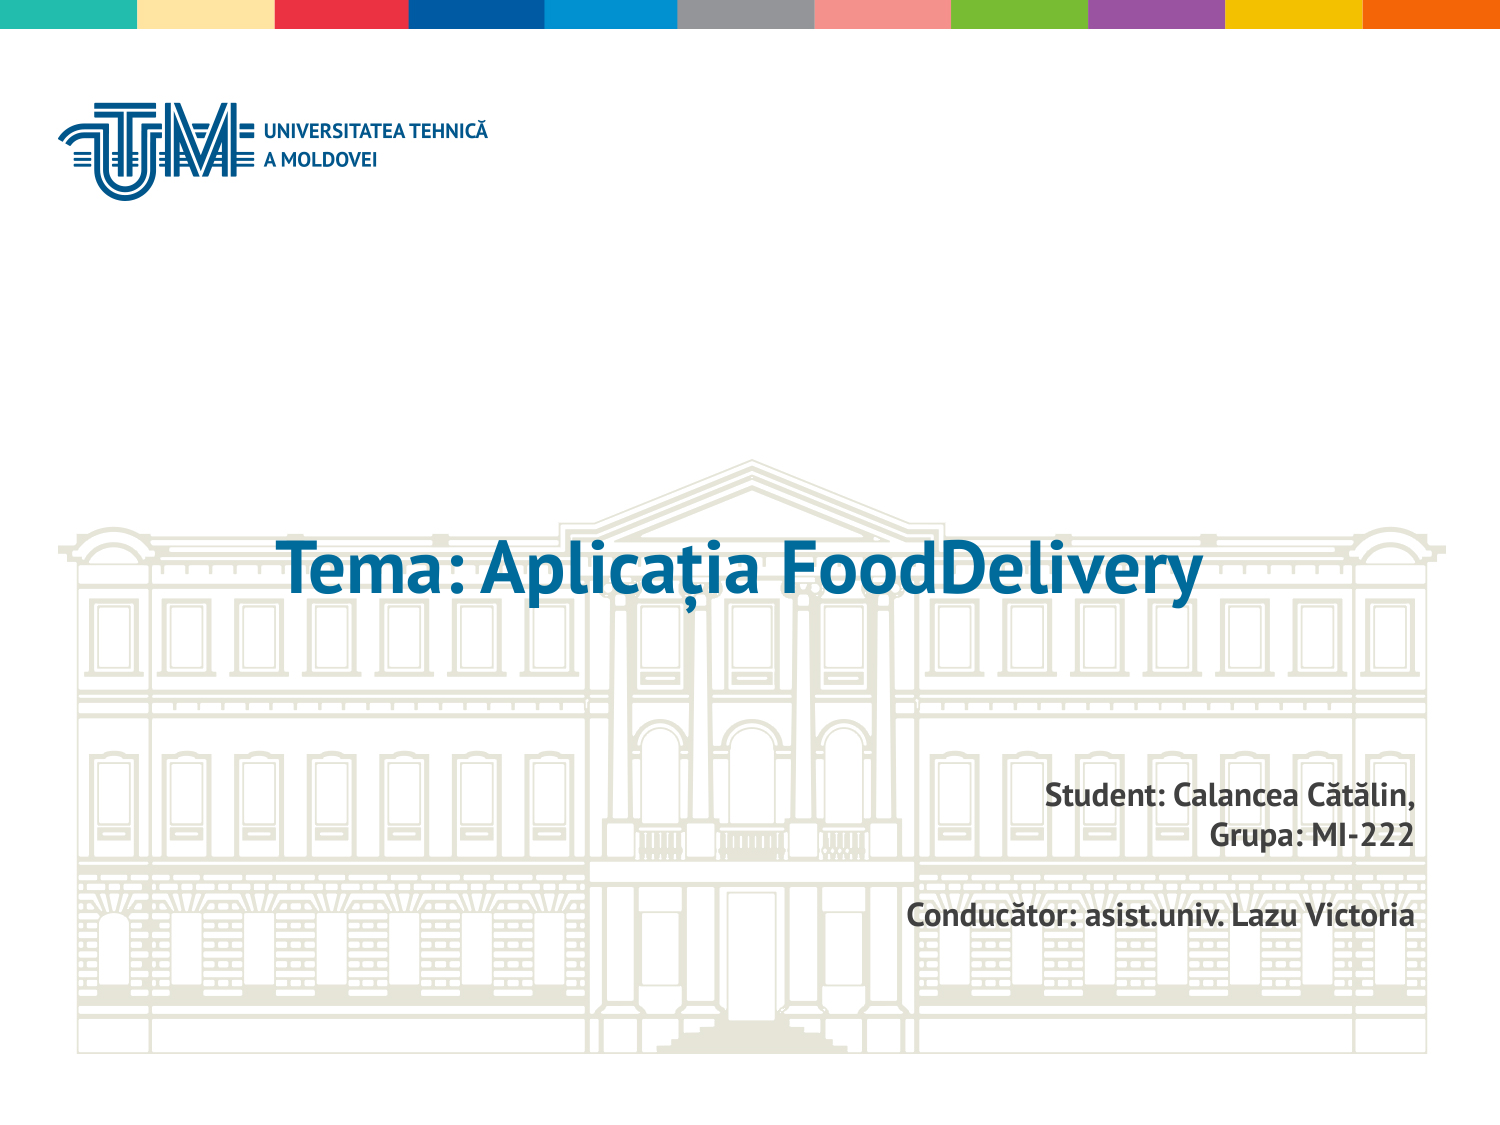

Tema: Aplicația FoodDelivery
Student: Calancea Cătălin,
Grupa: MI-222

Conducător: asist.univ. Lazu Victoria